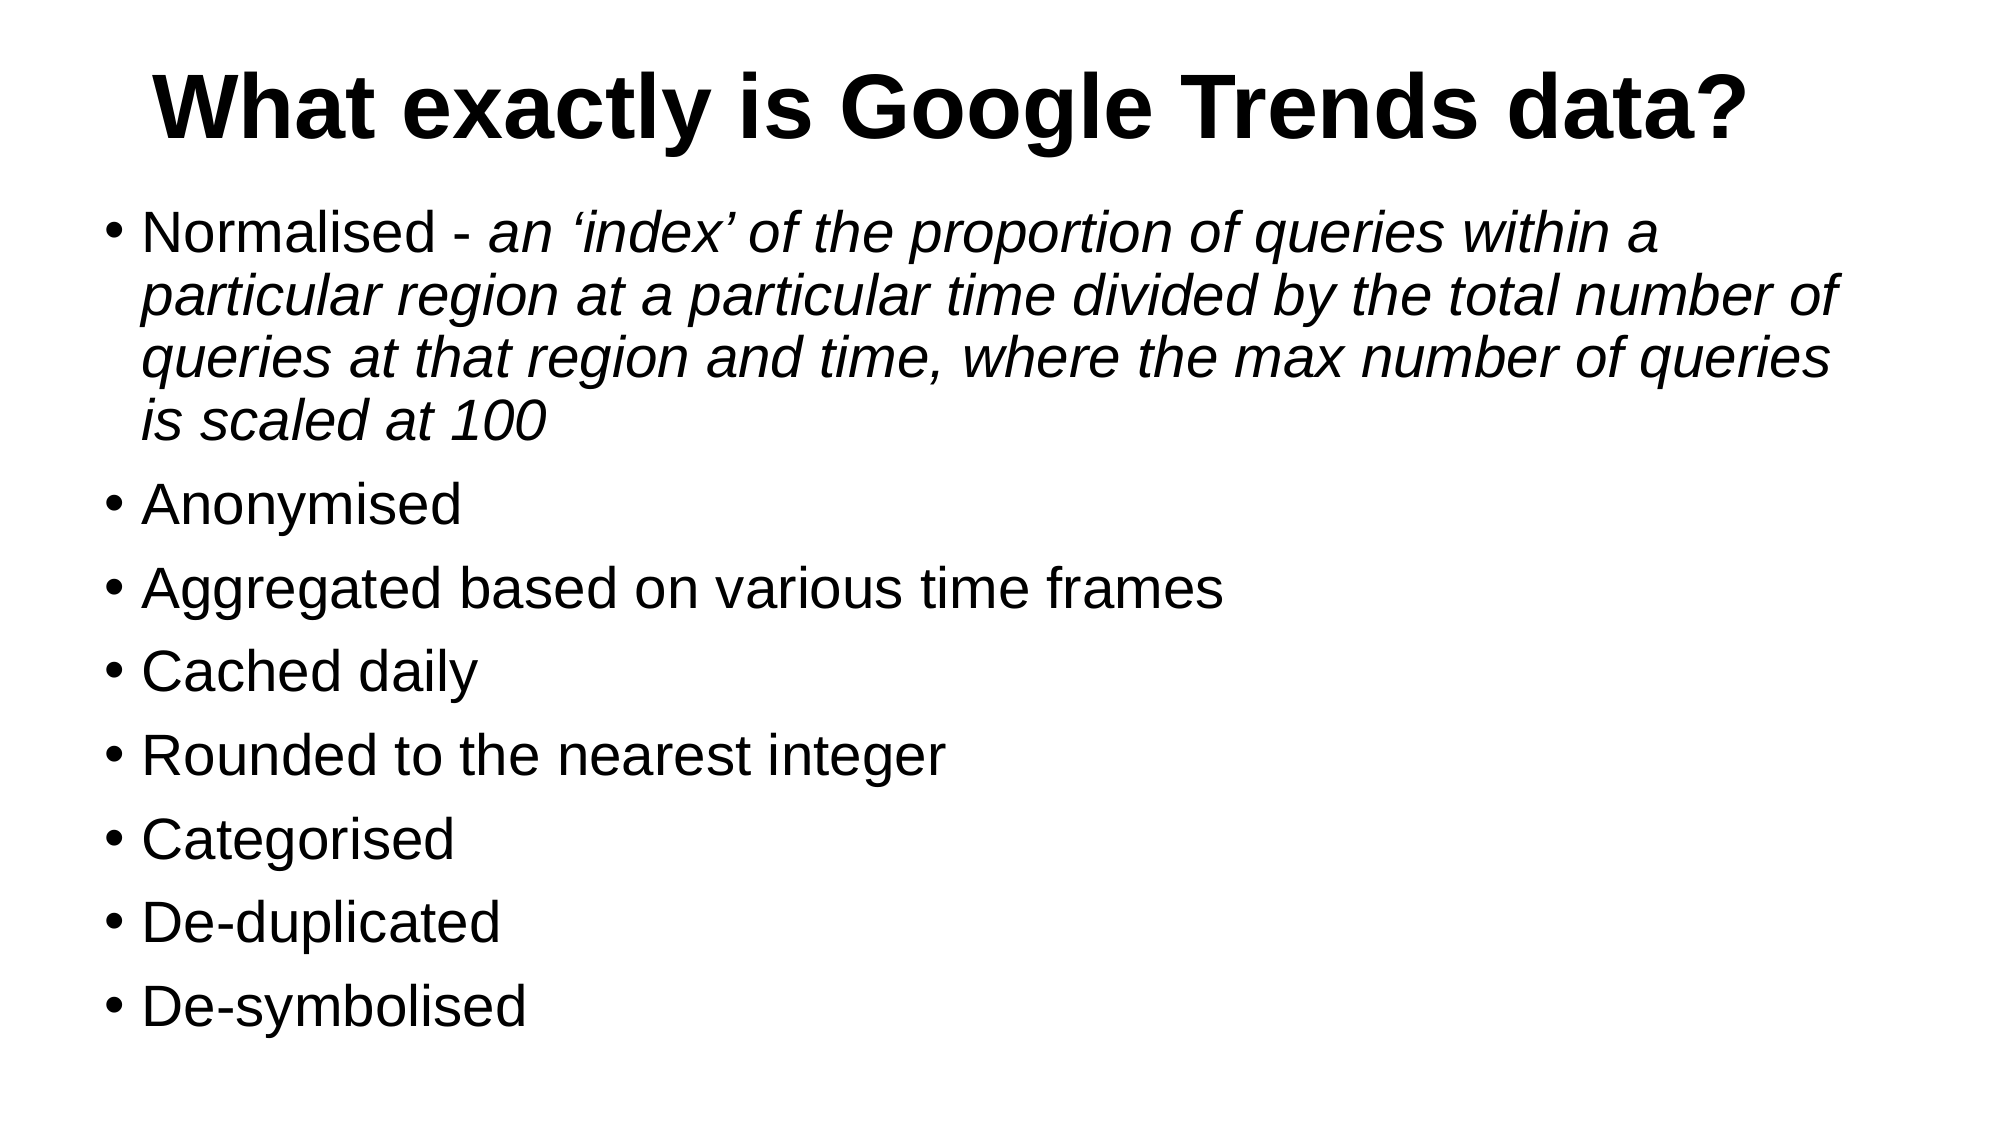

# What exactly is Google Trends data?
Normalised - an ‘index’ of the proportion of queries within a particular region at a particular time divided by the total number of queries at that region and time, where the max number of queries is scaled at 100
Anonymised
Aggregated based on various time frames
Cached daily
Rounded to the nearest integer
Categorised
De-duplicated
De-symbolised